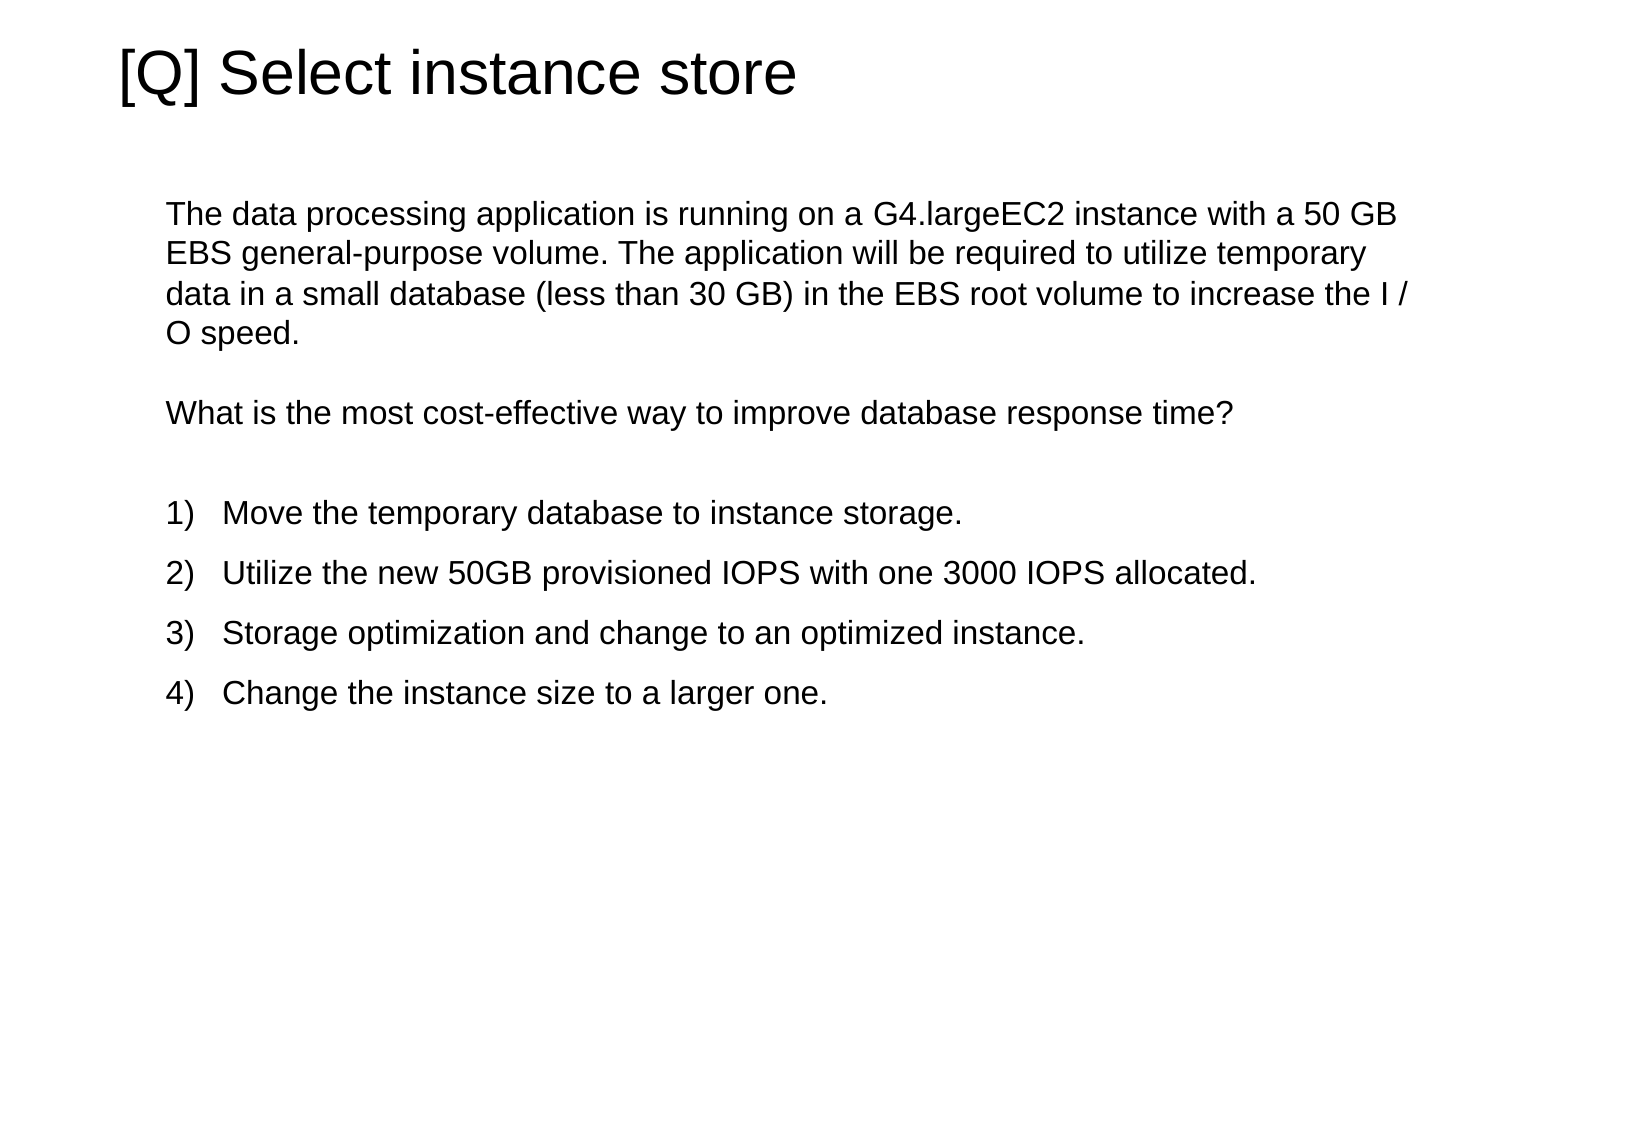

[Q] Select instance store
The data processing application is running on a G4.largeEC2 instance with a 50 GB EBS general-purpose volume. The application will be required to utilize temporary data in a small database (less than 30 GB) in the EBS root volume to increase the I / O speed.

What is the most cost-effective way to improve database response time?

Move the temporary database to instance storage.
Utilize the new 50GB provisioned IOPS with one 3000 IOPS allocated.
Storage optimization and change to an optimized instance.
Change the instance size to a larger one.